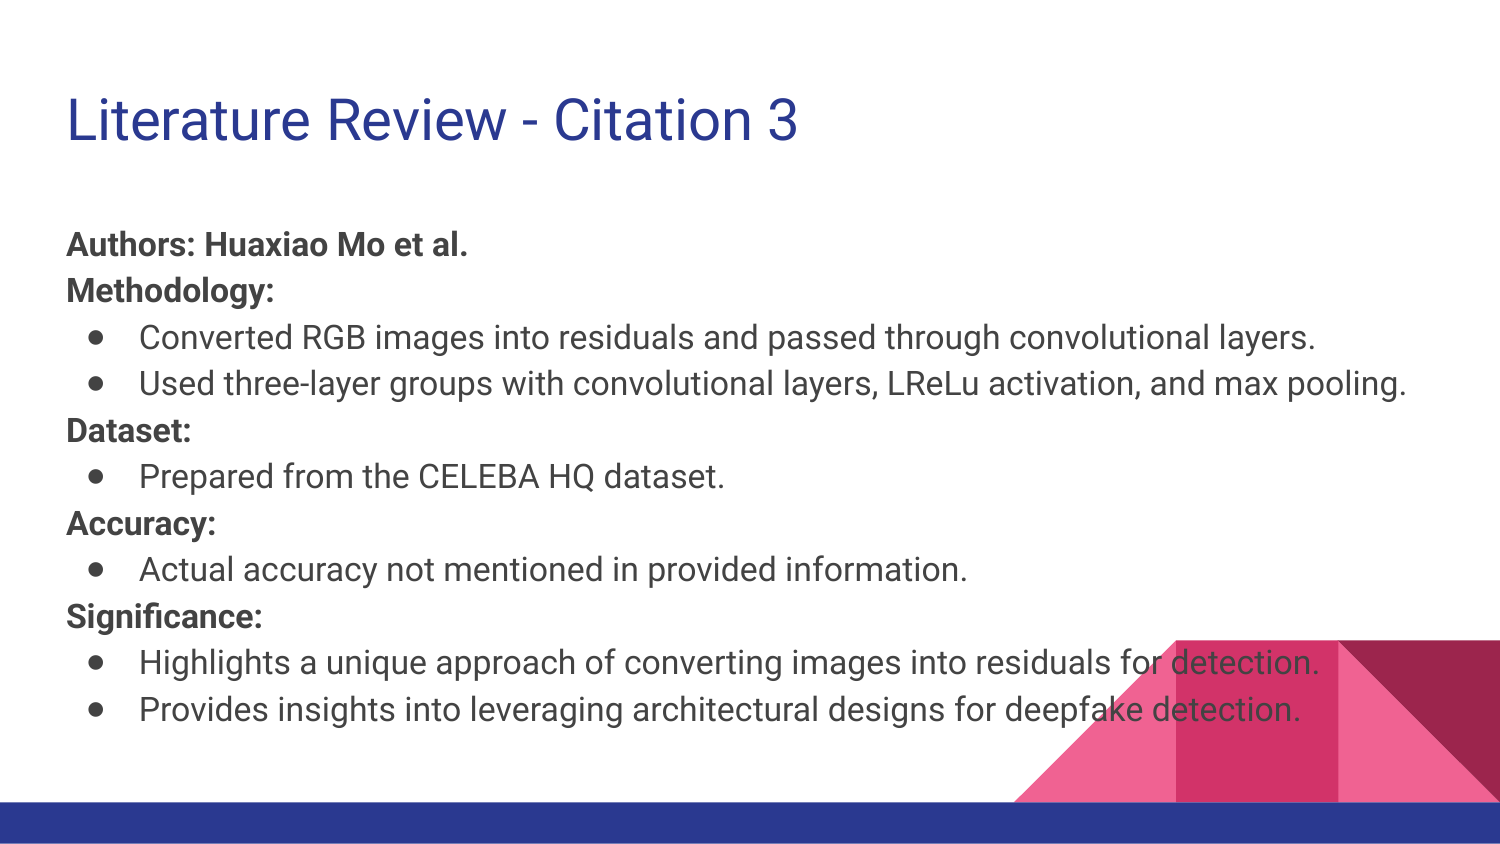

# Literature Review - Citation 3
Authors: Huaxiao Mo et al.
Methodology:
Converted RGB images into residuals and passed through convolutional layers.
Used three-layer groups with convolutional layers, LReLu activation, and max pooling.
Dataset:
Prepared from the CELEBA HQ dataset.
Accuracy:
Actual accuracy not mentioned in provided information.
Significance:
Highlights a unique approach of converting images into residuals for detection.
Provides insights into leveraging architectural designs for deepfake detection.